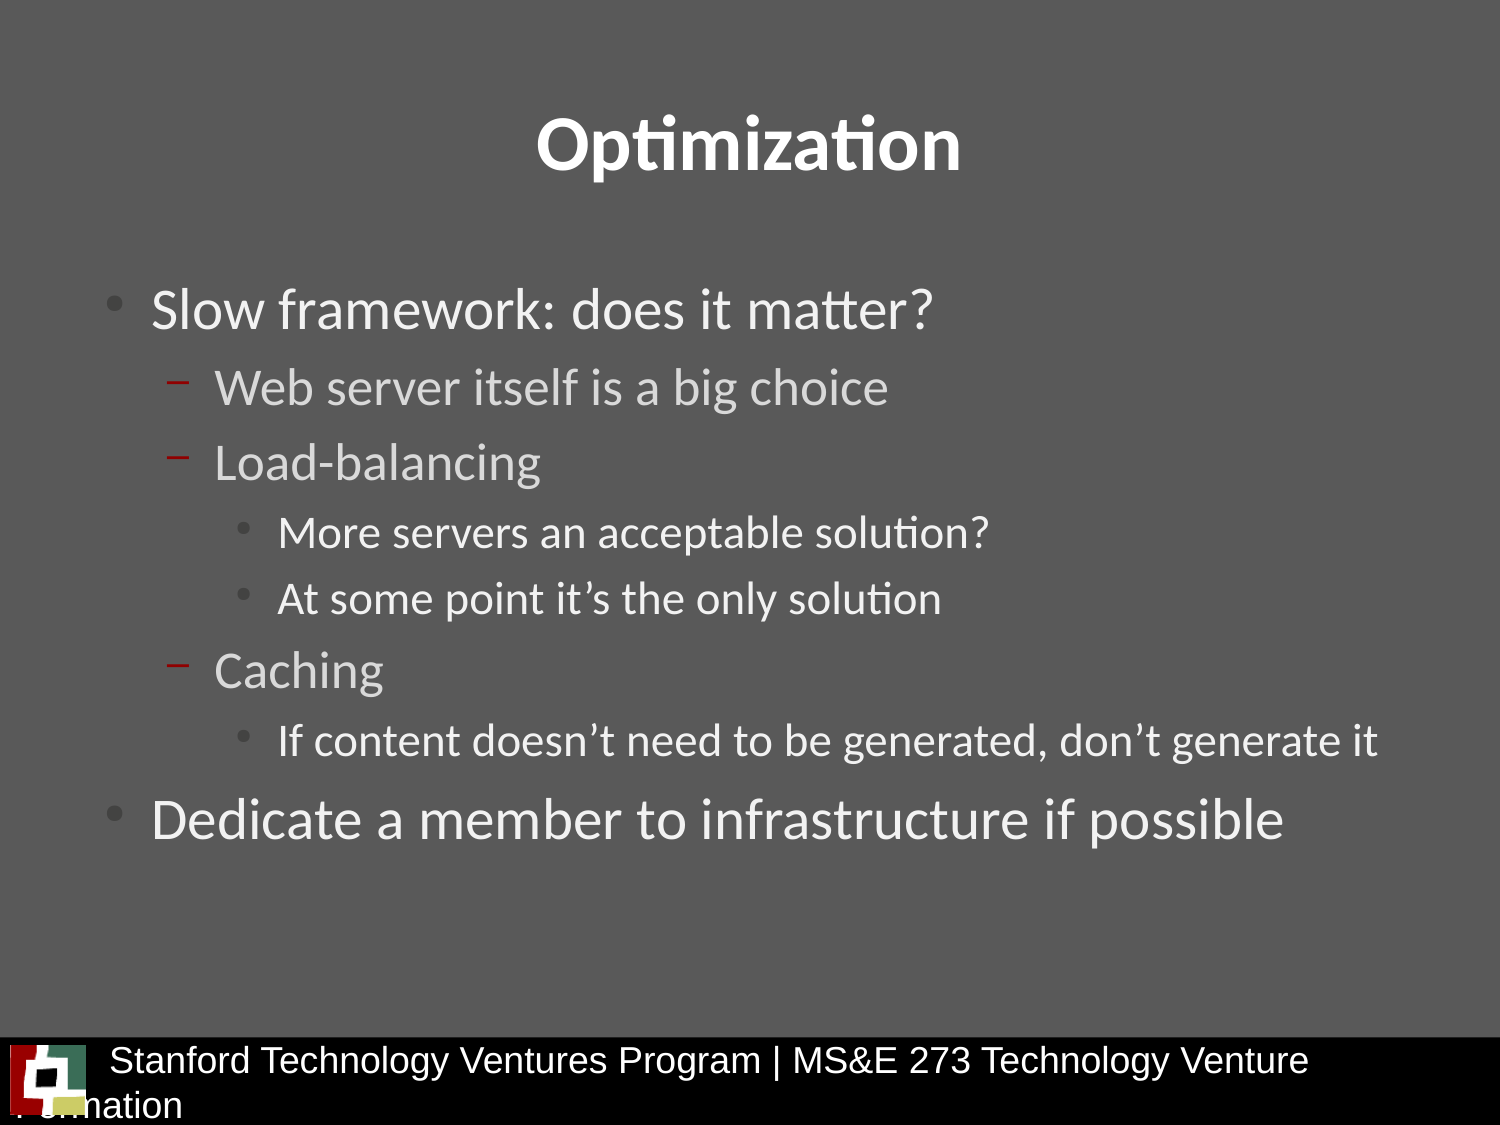

Optimization
Slow framework: does it matter?
Web server itself is a big choice
Load-balancing
More servers an acceptable solution?
At some point it’s the only solution
Caching
If content doesn’t need to be generated, don’t generate it
Dedicate a member to infrastructure if possible